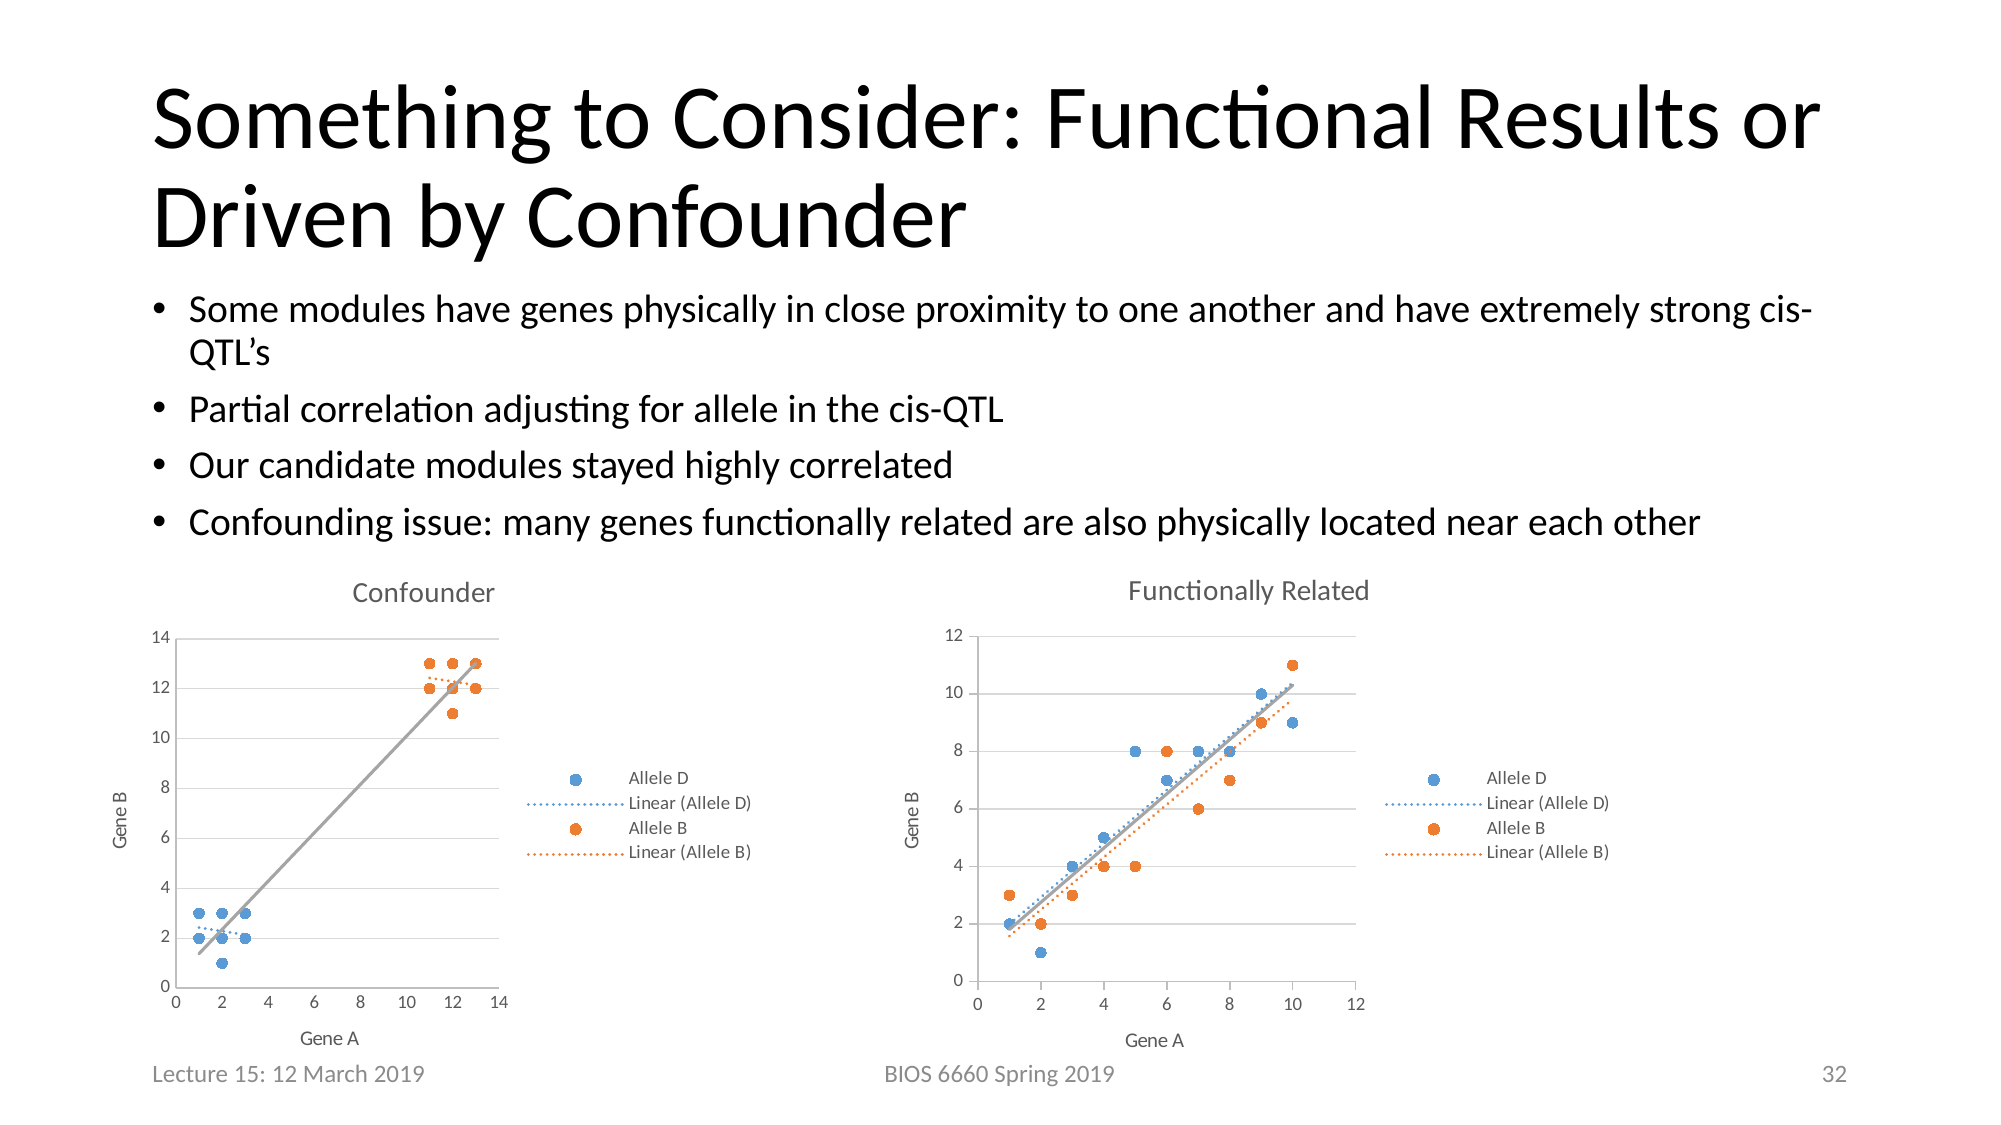

# Something to Consider: Functional Results or Driven by Confounder
Some modules have genes physically in close proximity to one another and have extremely strong cis-QTL’s
Partial correlation adjusting for allele in the cis-QTL
Our candidate modules stayed highly correlated
Confounding issue: many genes functionally related are also physically located near each other

### Chart: Functionally Related

| Category |  |  |  |
|---|---|---|---|

### Chart: Confounder

| Category |  |  |  |
|---|---|---|---|
Lecture 15: 12 March 2019
BIOS 6660 Spring 2019
32